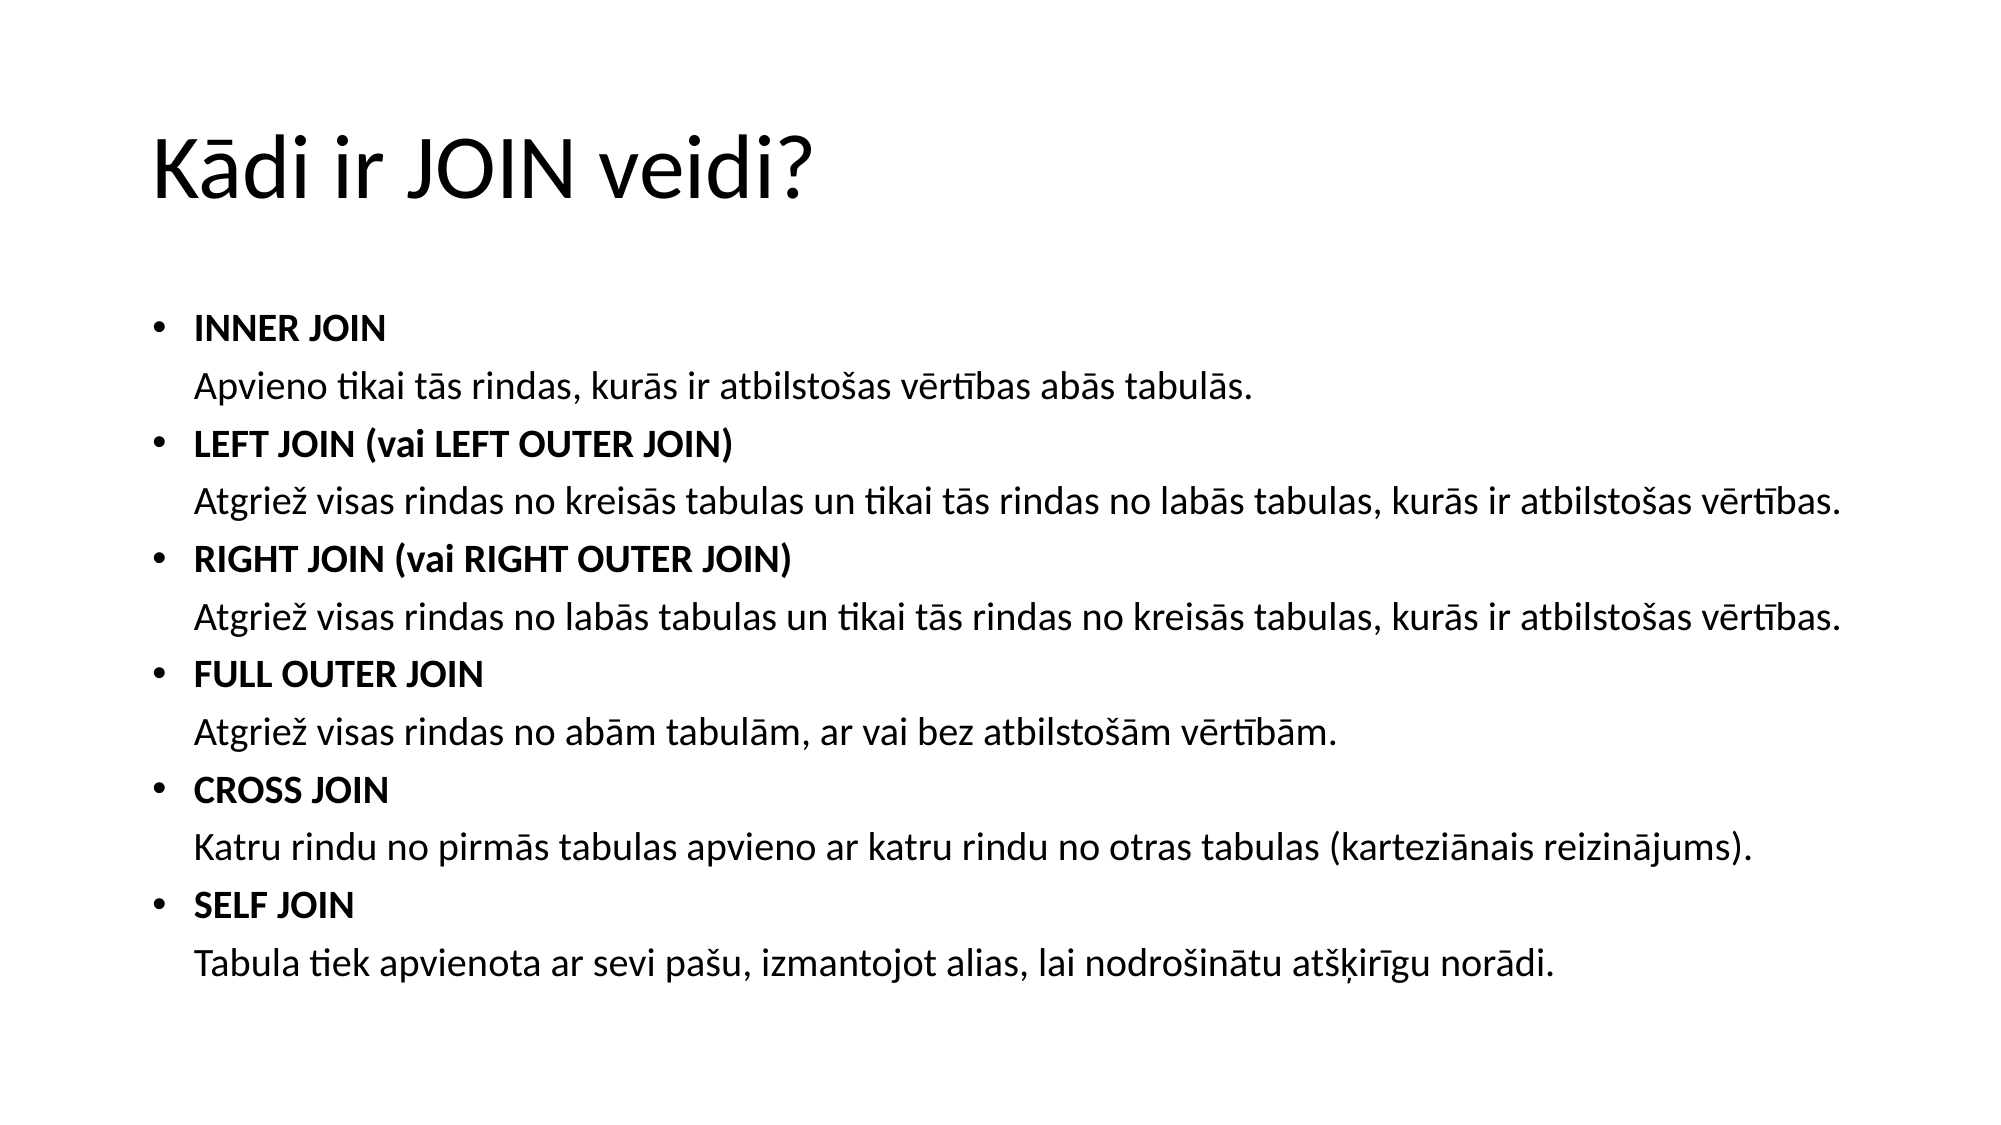

# Kādi ir JOIN veidi?
INNER JOIN
Apvieno tikai tās rindas, kurās ir atbilstošas vērtības abās tabulās.
LEFT JOIN (vai LEFT OUTER JOIN)
Atgriež visas rindas no kreisās tabulas un tikai tās rindas no labās tabulas, kurās ir atbilstošas vērtības.
RIGHT JOIN (vai RIGHT OUTER JOIN)
Atgriež visas rindas no labās tabulas un tikai tās rindas no kreisās tabulas, kurās ir atbilstošas vērtības.
FULL OUTER JOIN
Atgriež visas rindas no abām tabulām, ar vai bez atbilstošām vērtībām.
CROSS JOIN
Katru rindu no pirmās tabulas apvieno ar katru rindu no otras tabulas (karteziānais reizinājums).
SELF JOIN
Tabula tiek apvienota ar sevi pašu, izmantojot alias, lai nodrošinātu atšķirīgu norādi.